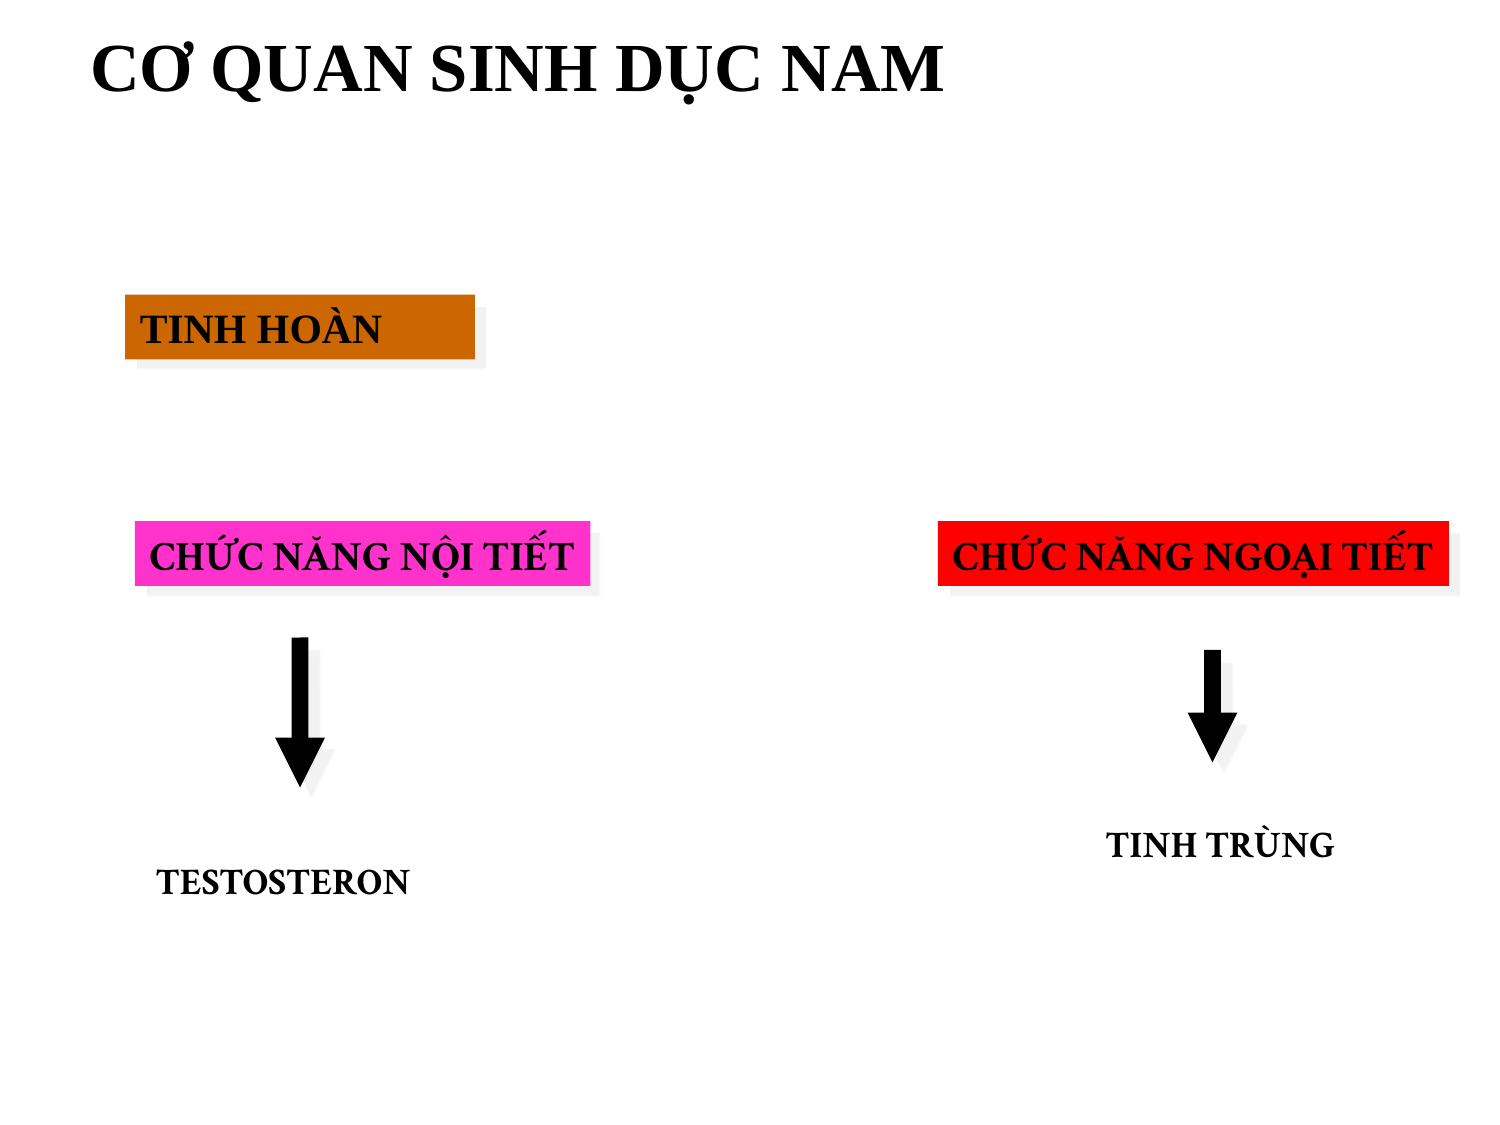

# CƠ QUAN SINH DỤC NAM
TINH HOÀN
CHỨC NĂNG NỘI TIẾT
CHỨC NĂNG NGOẠI TIẾT

TINH TRÙNG
TESTOSTERON